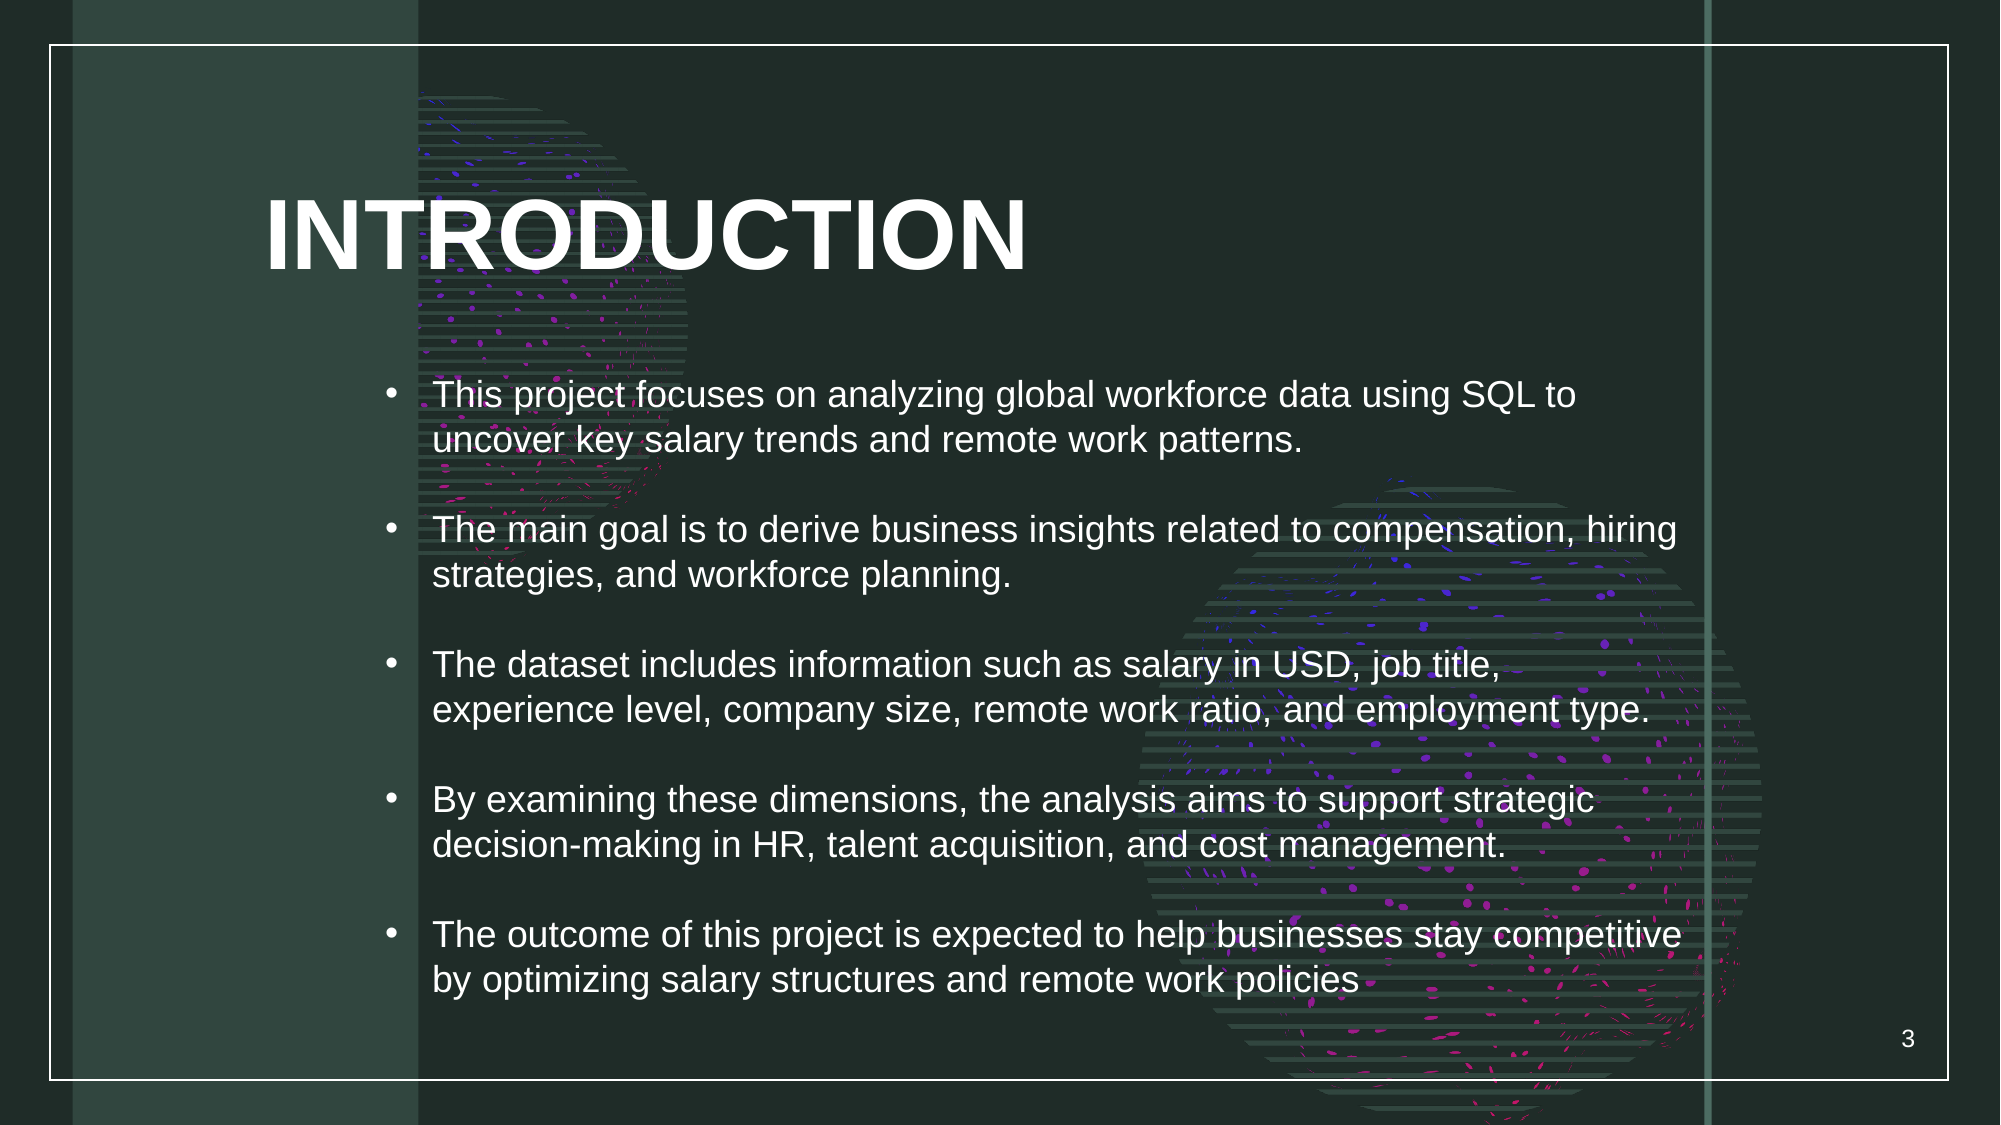

# INTRODUCTION
This project focuses on analyzing global workforce data using SQL to uncover key salary trends and remote work patterns.

The main goal is to derive business insights related to compensation, hiring strategies, and workforce planning.

The dataset includes information such as salary in USD, job title, experience level, company size, remote work ratio, and employment type.

By examining these dimensions, the analysis aims to support strategic decision-making in HR, talent acquisition, and cost management.

The outcome of this project is expected to help businesses stay competitive by optimizing salary structures and remote work policies
3